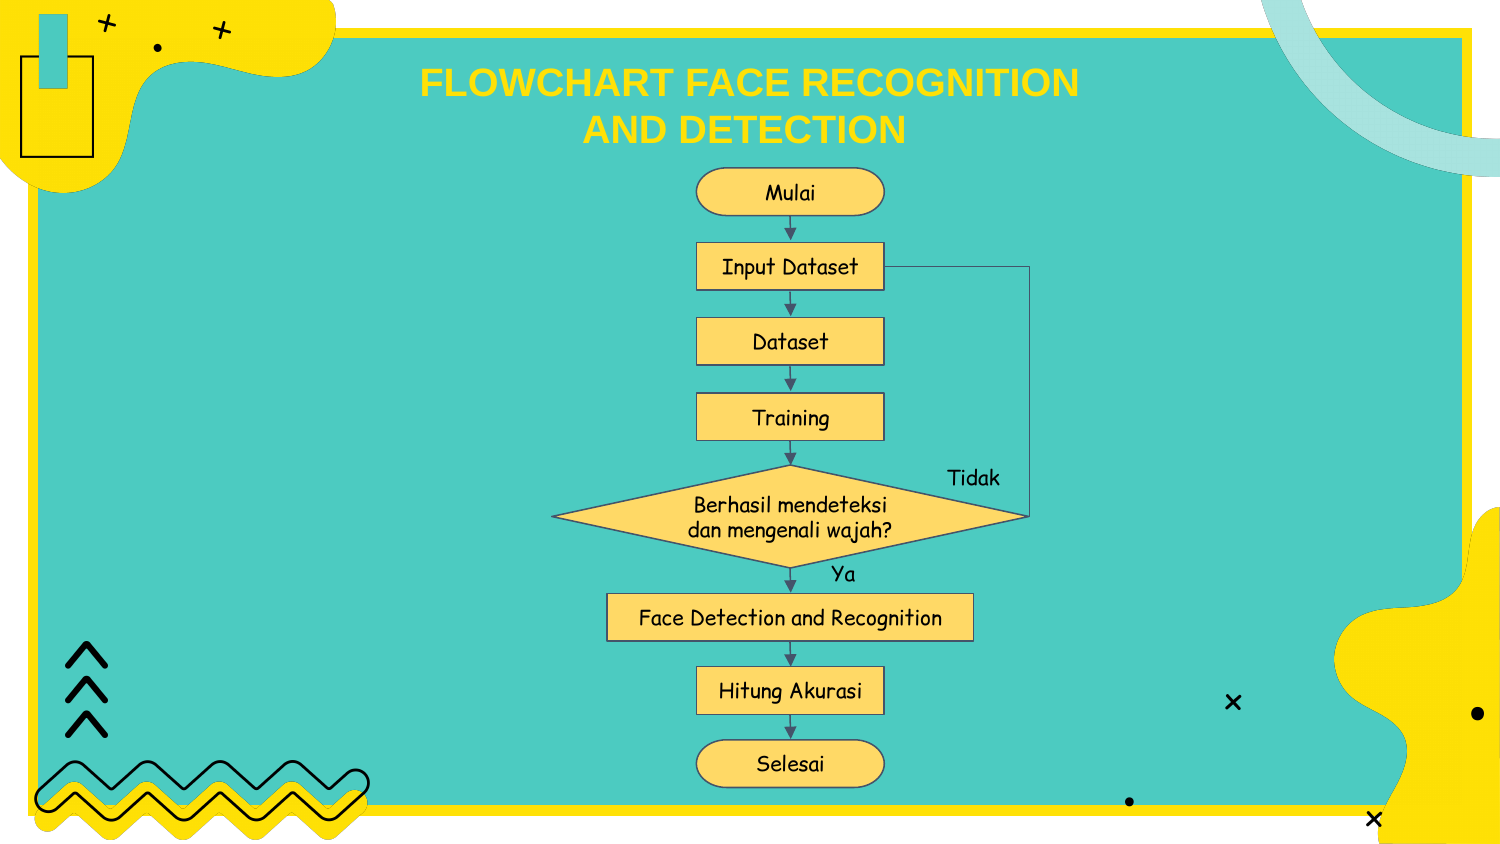

FLOWCHART FACE RECOGNITION AND DETECTION
Mulai
Input Dataset
Dataset
Training
Tidak
Berhasil mendeteksi dan mengenali wajah?
Ya
Face Detection and Recognition
Hitung Akurasi
Selesai